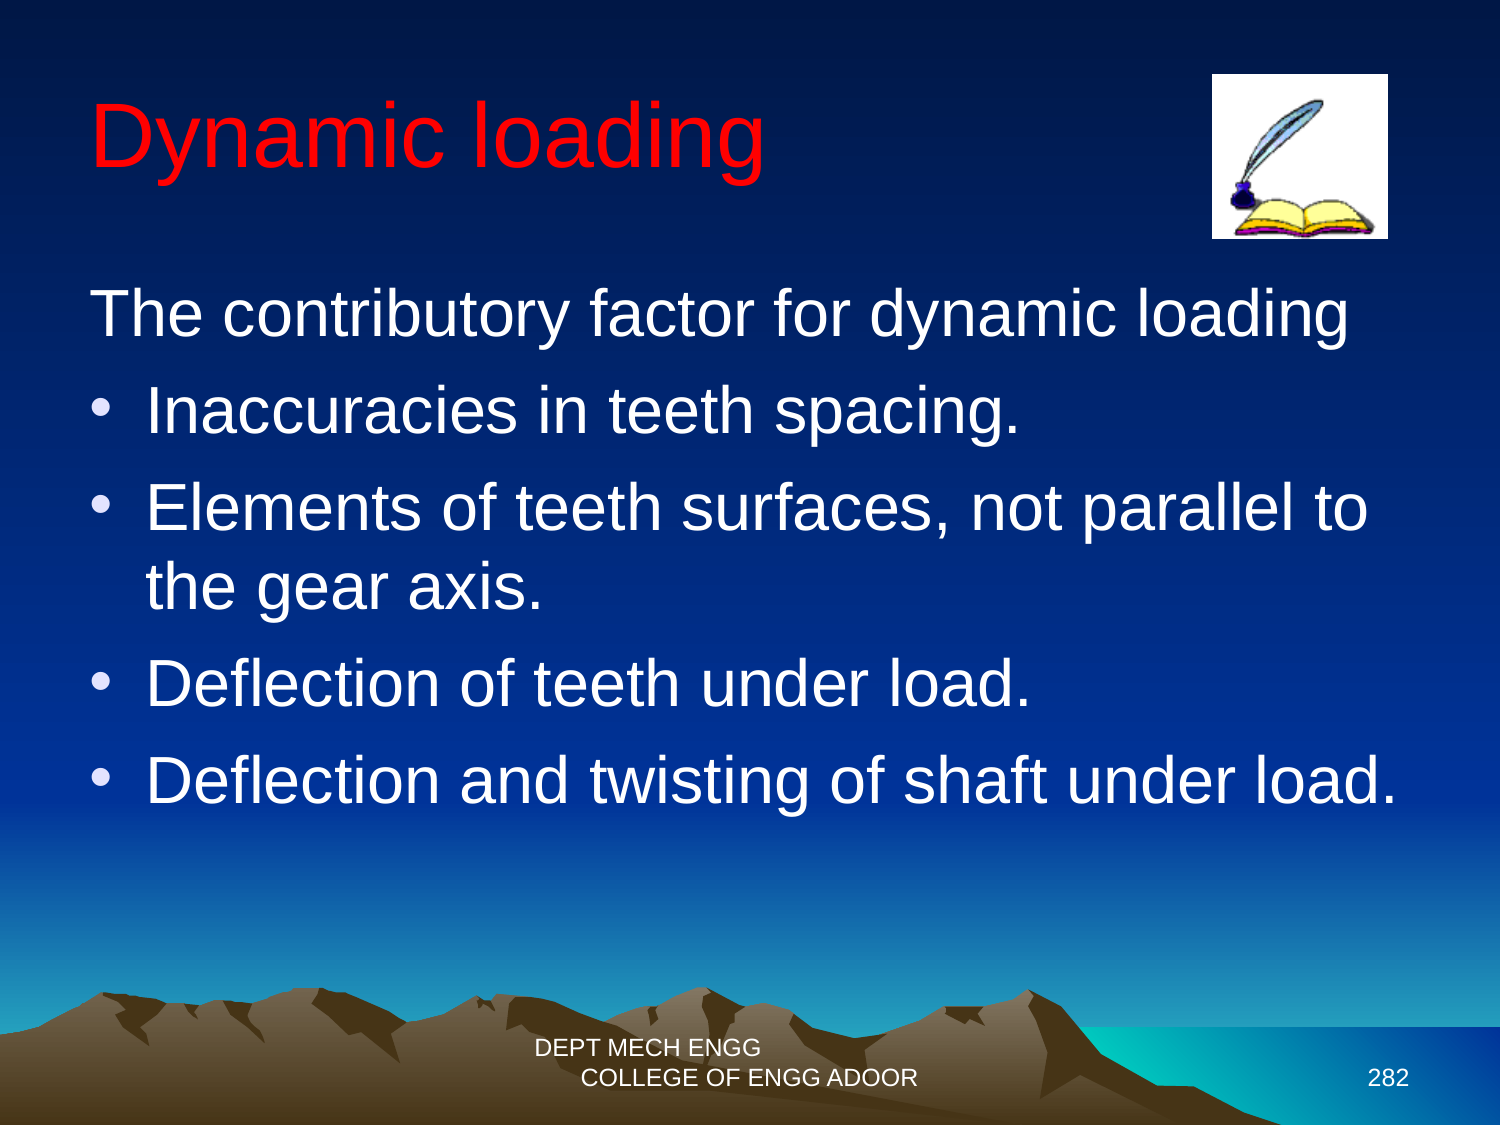

Dynamic loading
The contributory factor for dynamic loading
Inaccuracies in teeth spacing.
Elements of teeth surfaces, not parallel to the gear axis.
Deflection of teeth under load.
Deflection and twisting of shaft under load.
DEPT MECH ENGG                              COLLEGE OF ENGG ADOOR
282